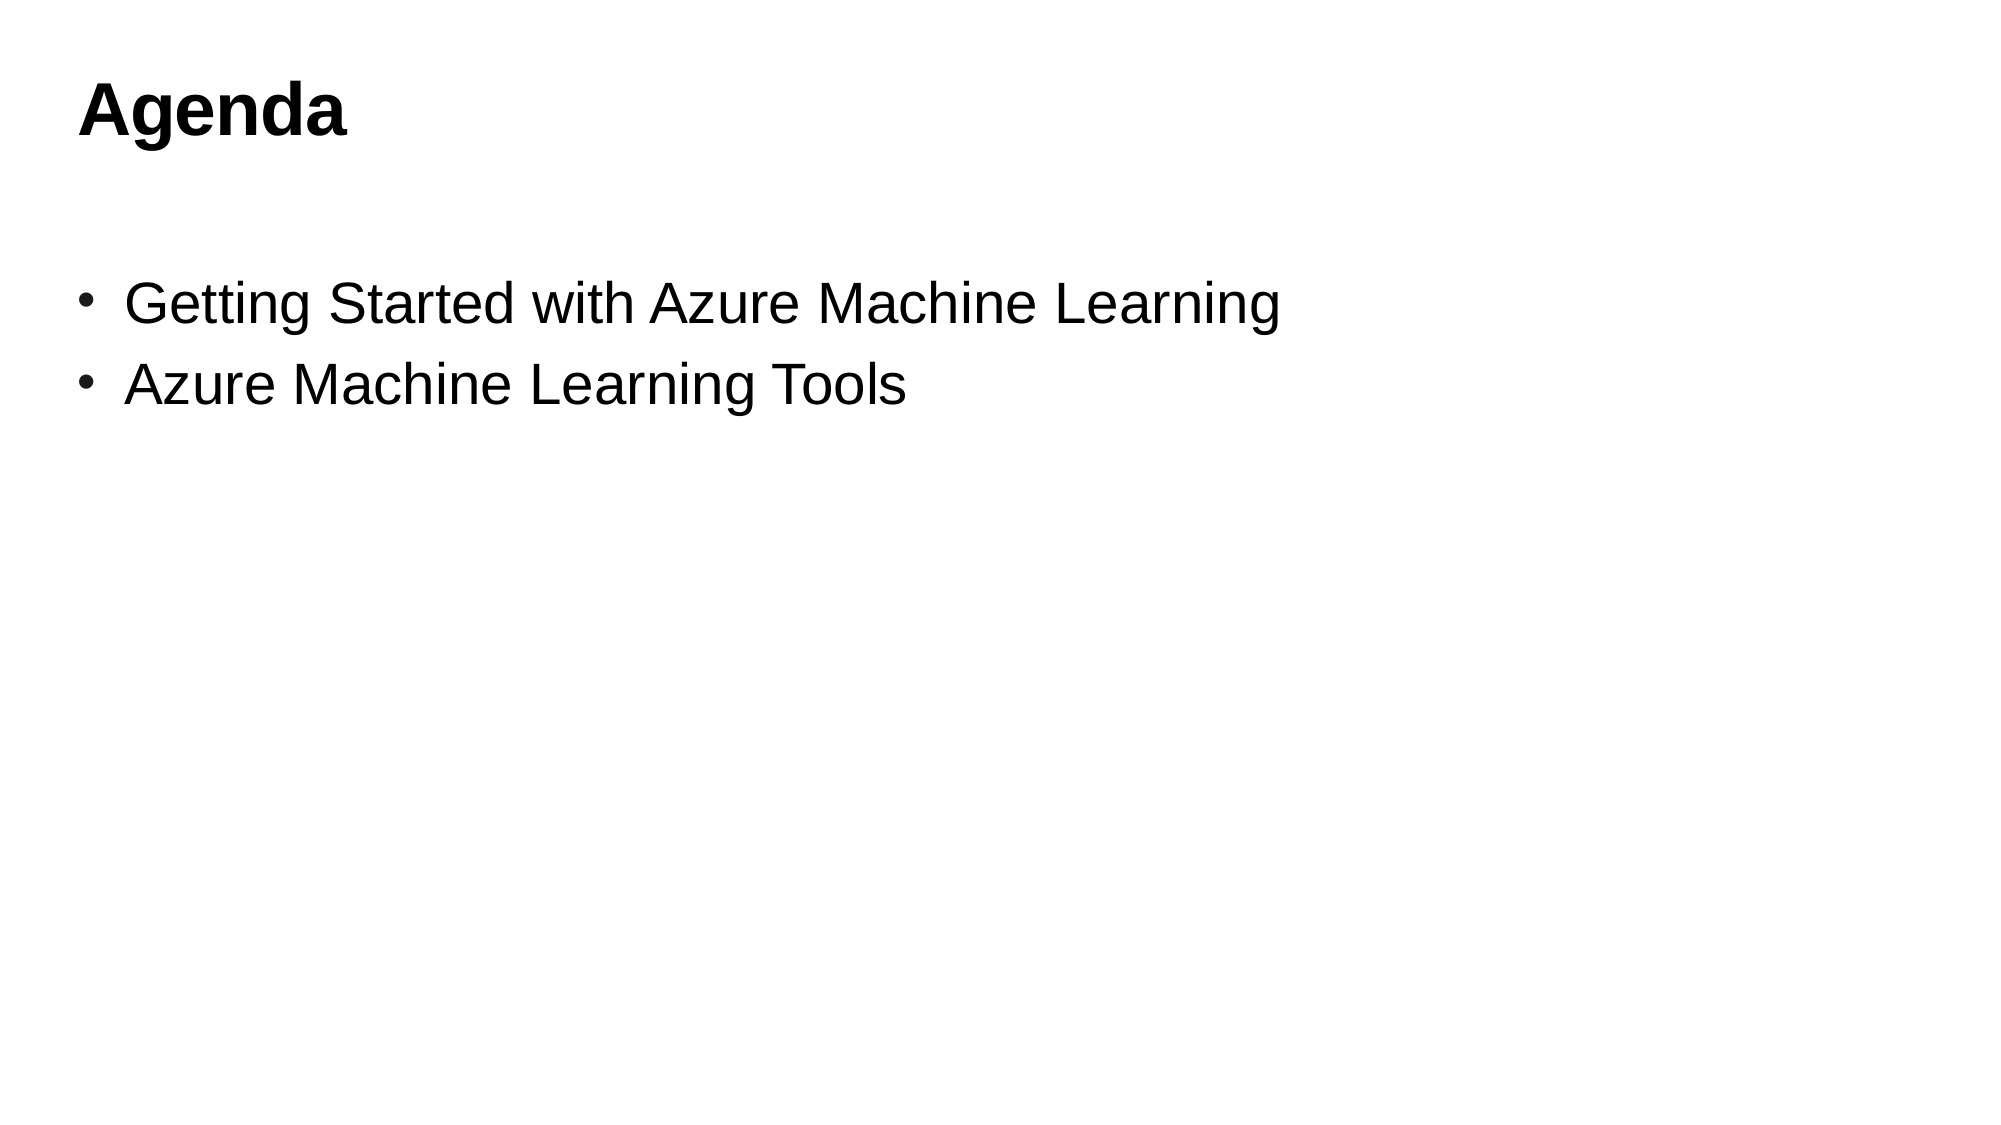

# Agenda
Getting Started with Azure Machine Learning
Azure Machine Learning Tools